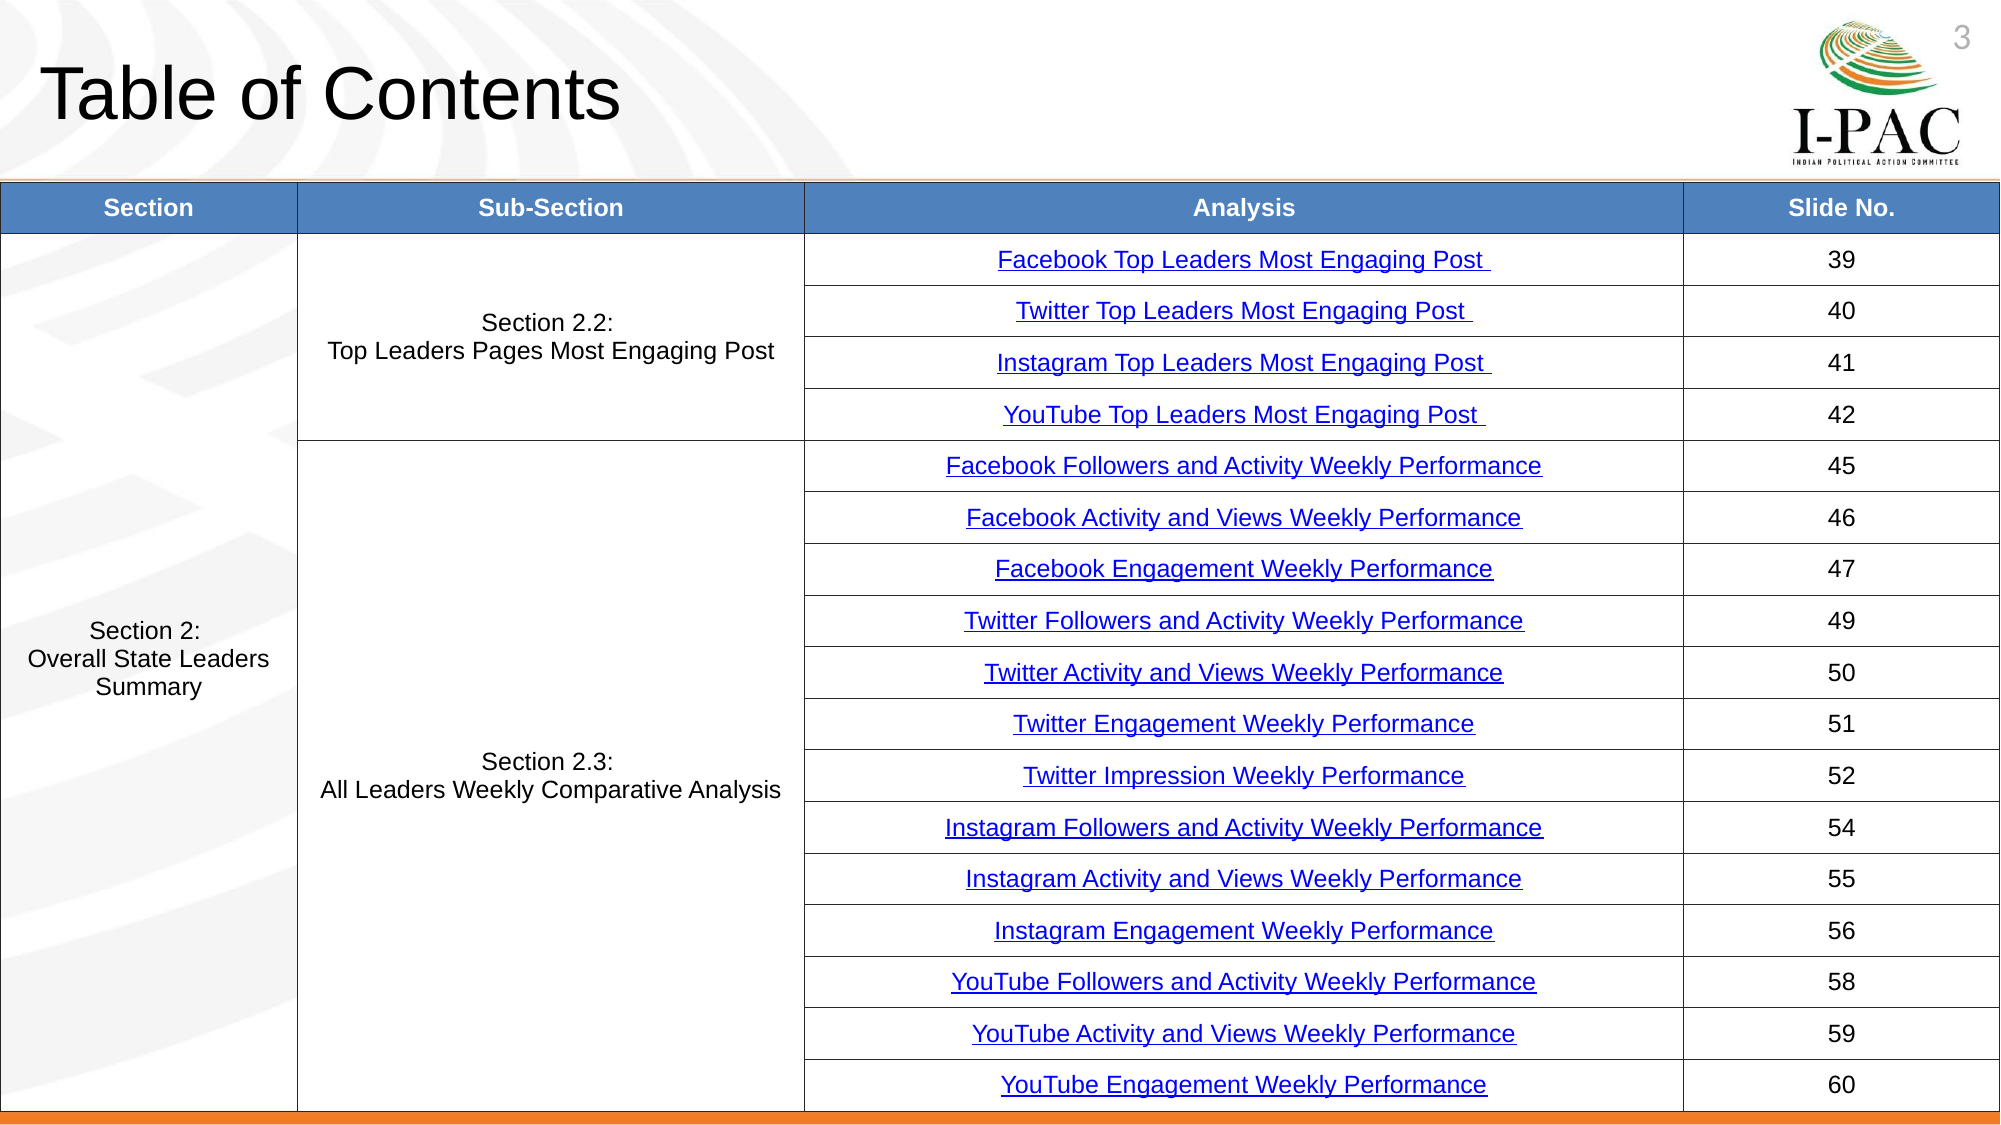

3
Table of Contents
| Section | Sub-Section | Analysis | Slide No. |
| --- | --- | --- | --- |
| Section 2: Overall State Leaders Summary | Section 2.2: Top Leaders Pages Most Engaging Post | Facebook Top Leaders Most Engaging Post | 39 |
|  |  | Twitter Top Leaders Most Engaging Post | 40 |
|  |  | Instagram Top Leaders Most Engaging Post | 41 |
|  |  | YouTube Top Leaders Most Engaging Post | 42 |
|  | Section 2.3: All Leaders Weekly Comparative Analysis | Facebook Followers and Activity Weekly Performance | 45 |
|  |  | Facebook Activity and Views Weekly Performance | 46 |
|  |  | Facebook Engagement Weekly Performance | 47 |
|  |  | Twitter Followers and Activity Weekly Performance | 49 |
|  |  | Twitter Activity and Views Weekly Performance | 50 |
|  |  | Twitter Engagement Weekly Performance | 51 |
|  |  | Twitter Impression Weekly Performance | 52 |
|  |  | Instagram Followers and Activity Weekly Performance | 54 |
|  |  | Instagram Activity and Views Weekly Performance | 55 |
|  |  | Instagram Engagement Weekly Performance | 56 |
|  |  | YouTube Followers and Activity Weekly Performance | 58 |
|  |  | YouTube Activity and Views Weekly Performance | 59 |
|  |  | YouTube Engagement Weekly Performance | 60 |